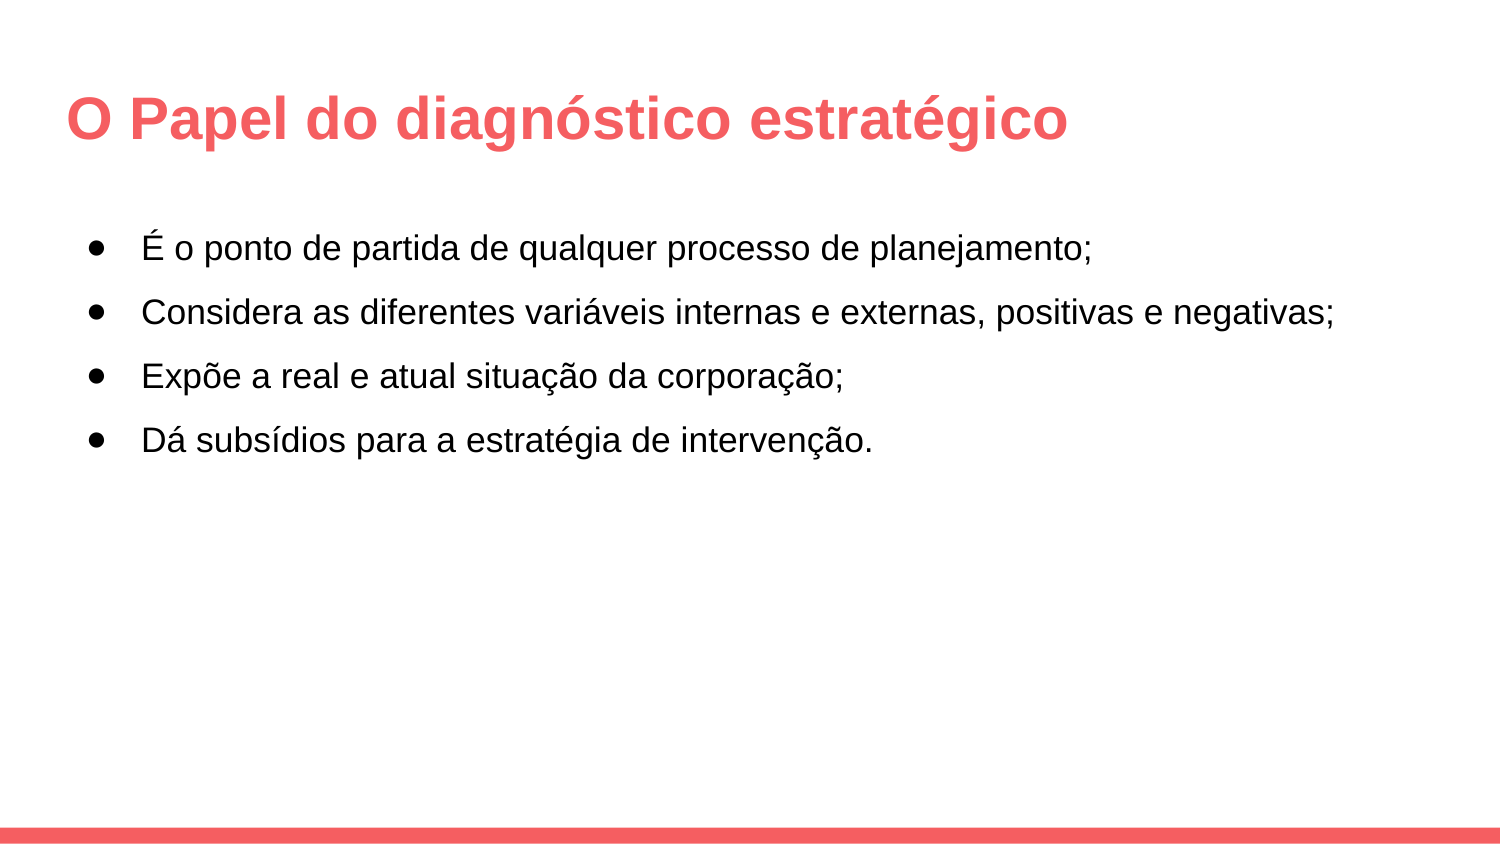

# O Papel do diagnóstico estratégico
É o ponto de partida de qualquer processo de planejamento;
Considera as diferentes variáveis internas e externas, positivas e negativas;
Expõe a real e atual situação da corporação;
Dá subsídios para a estratégia de intervenção.